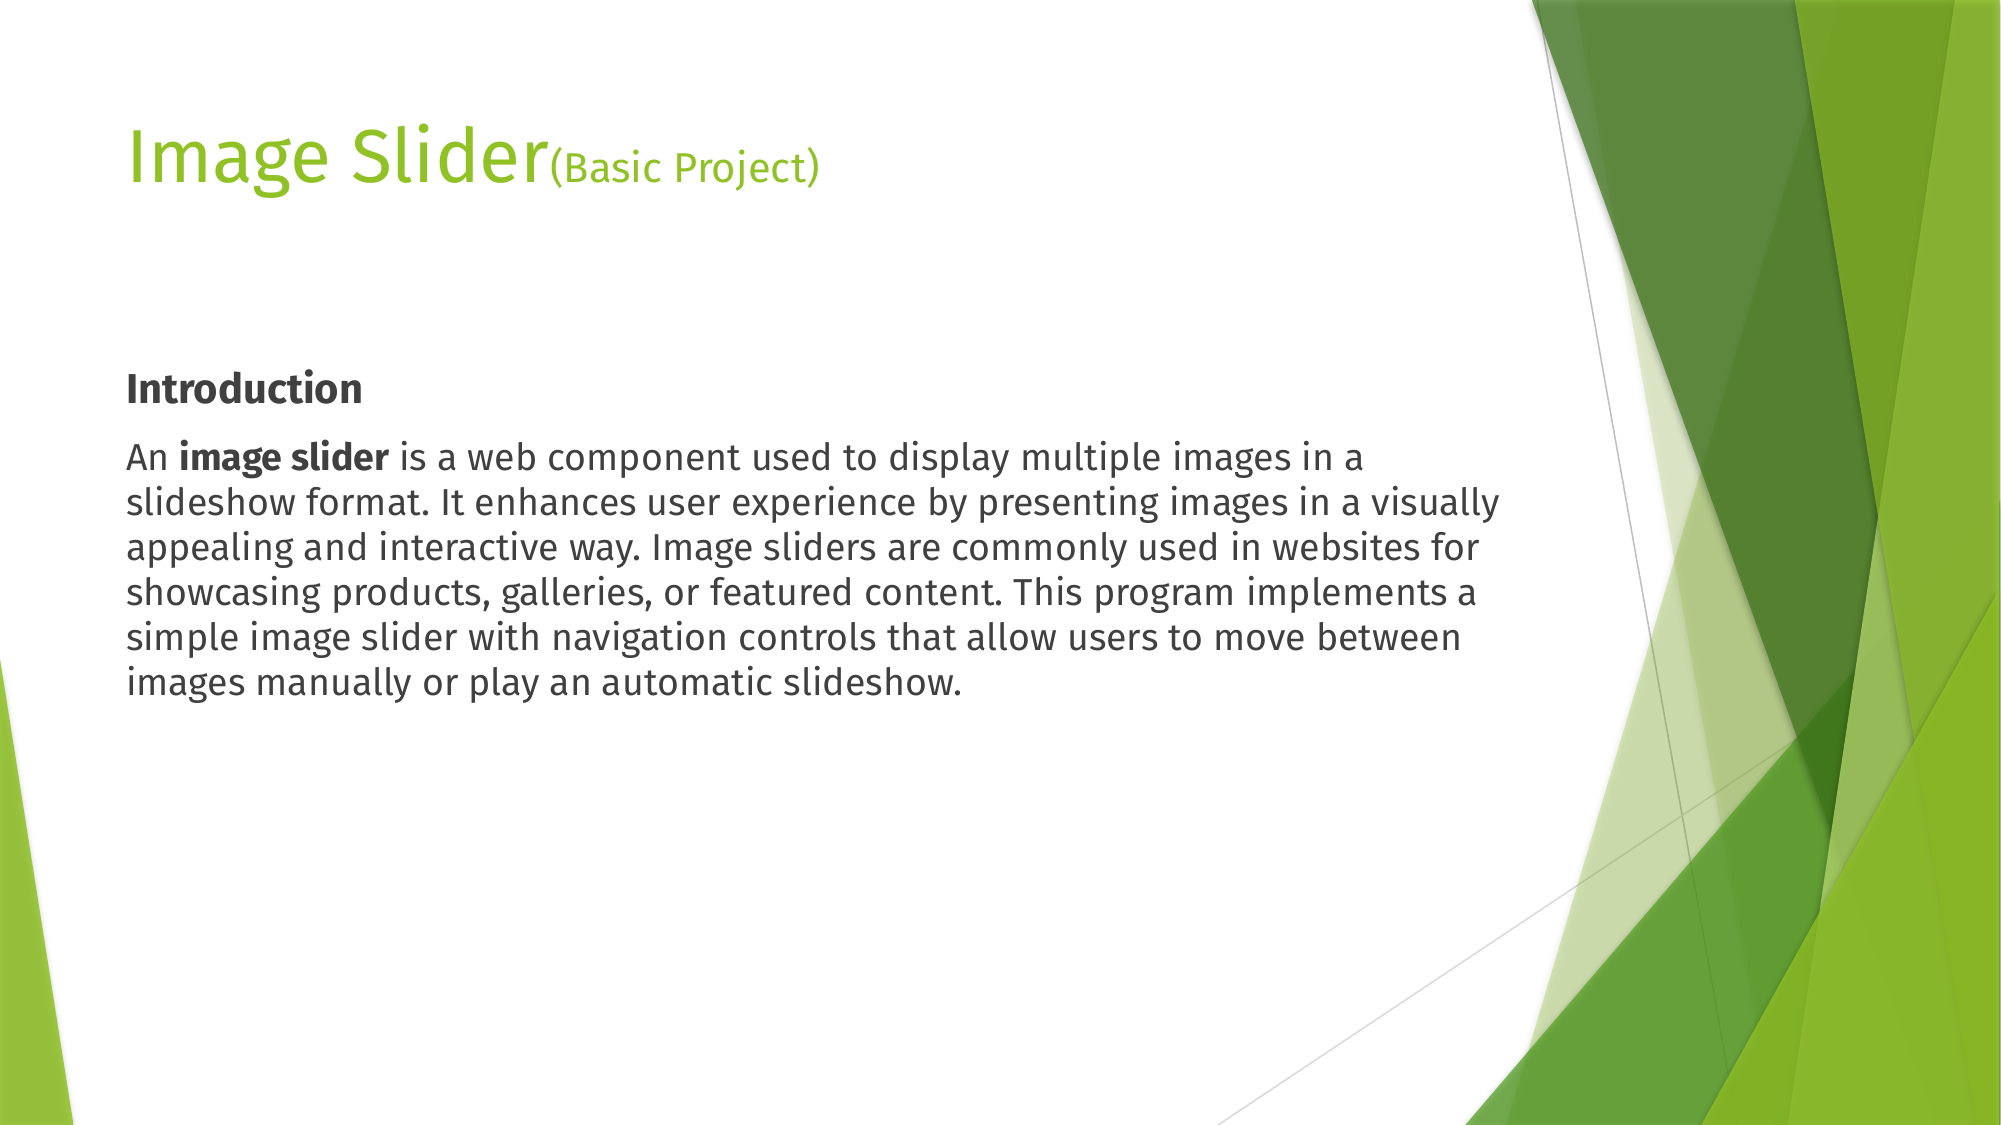

# Image Slider(Basic Project)
Introduction
An image slider is a web component used to display multiple images in a slideshow format. It enhances user experience by presenting images in a visually appealing and interactive way. Image sliders are commonly used in websites for showcasing products, galleries, or featured content. This program implements a simple image slider with navigation controls that allow users to move between images manually or play an automatic slideshow.